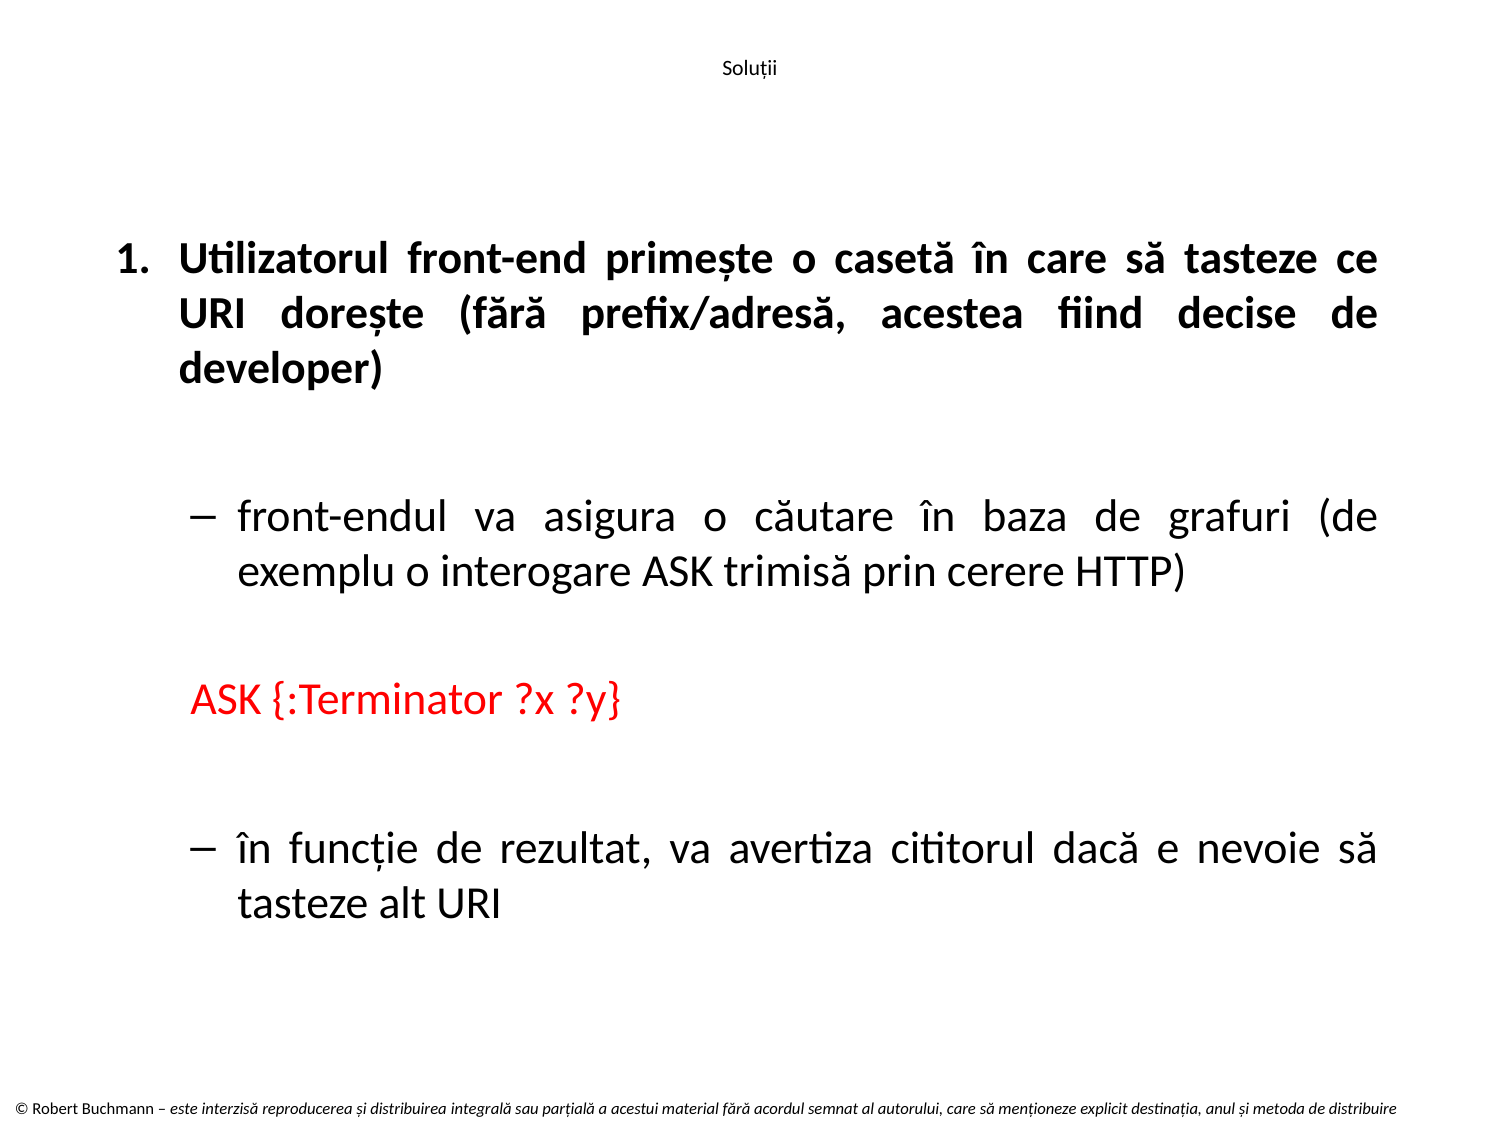

# Soluții
Utilizatorul front-end primește o casetă în care să tasteze ce URI dorește (fără prefix/adresă, acestea fiind decise de developer)

front-endul va asigura o căutare în baza de grafuri (de exemplu o interogare ASK trimisă prin cerere HTTP)

ASK {:Terminator ?x ?y}

în funcție de rezultat, va avertiza cititorul dacă e nevoie să tasteze alt URI